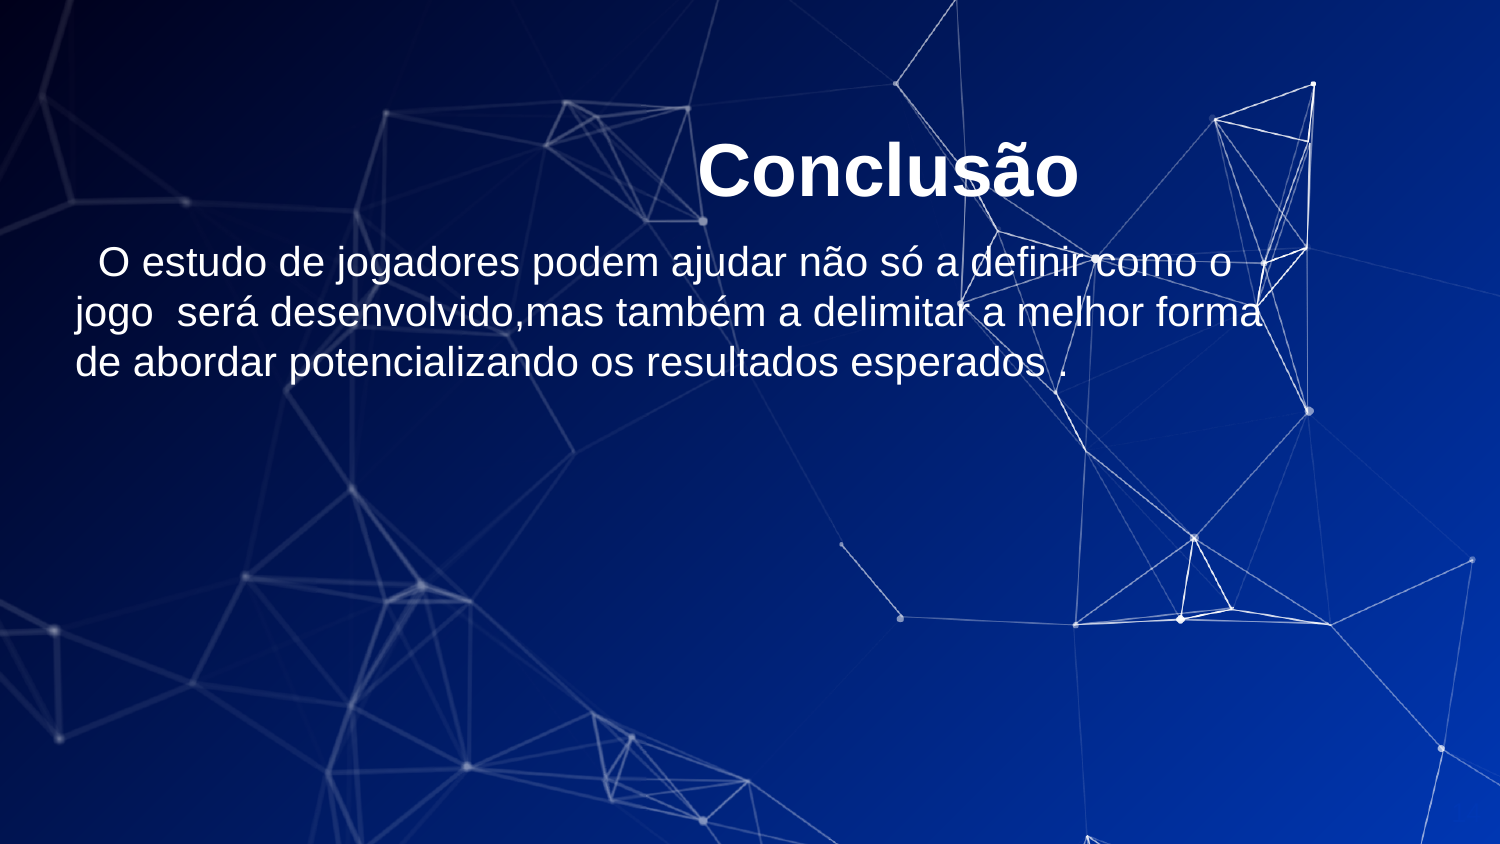

# Conclusão
  O estudo de jogadores podem ajudar não só a definir como o jogo  será desenvolvido,mas também a delimitar a melhor forma de abordar potencializando os resultados esperados .
14